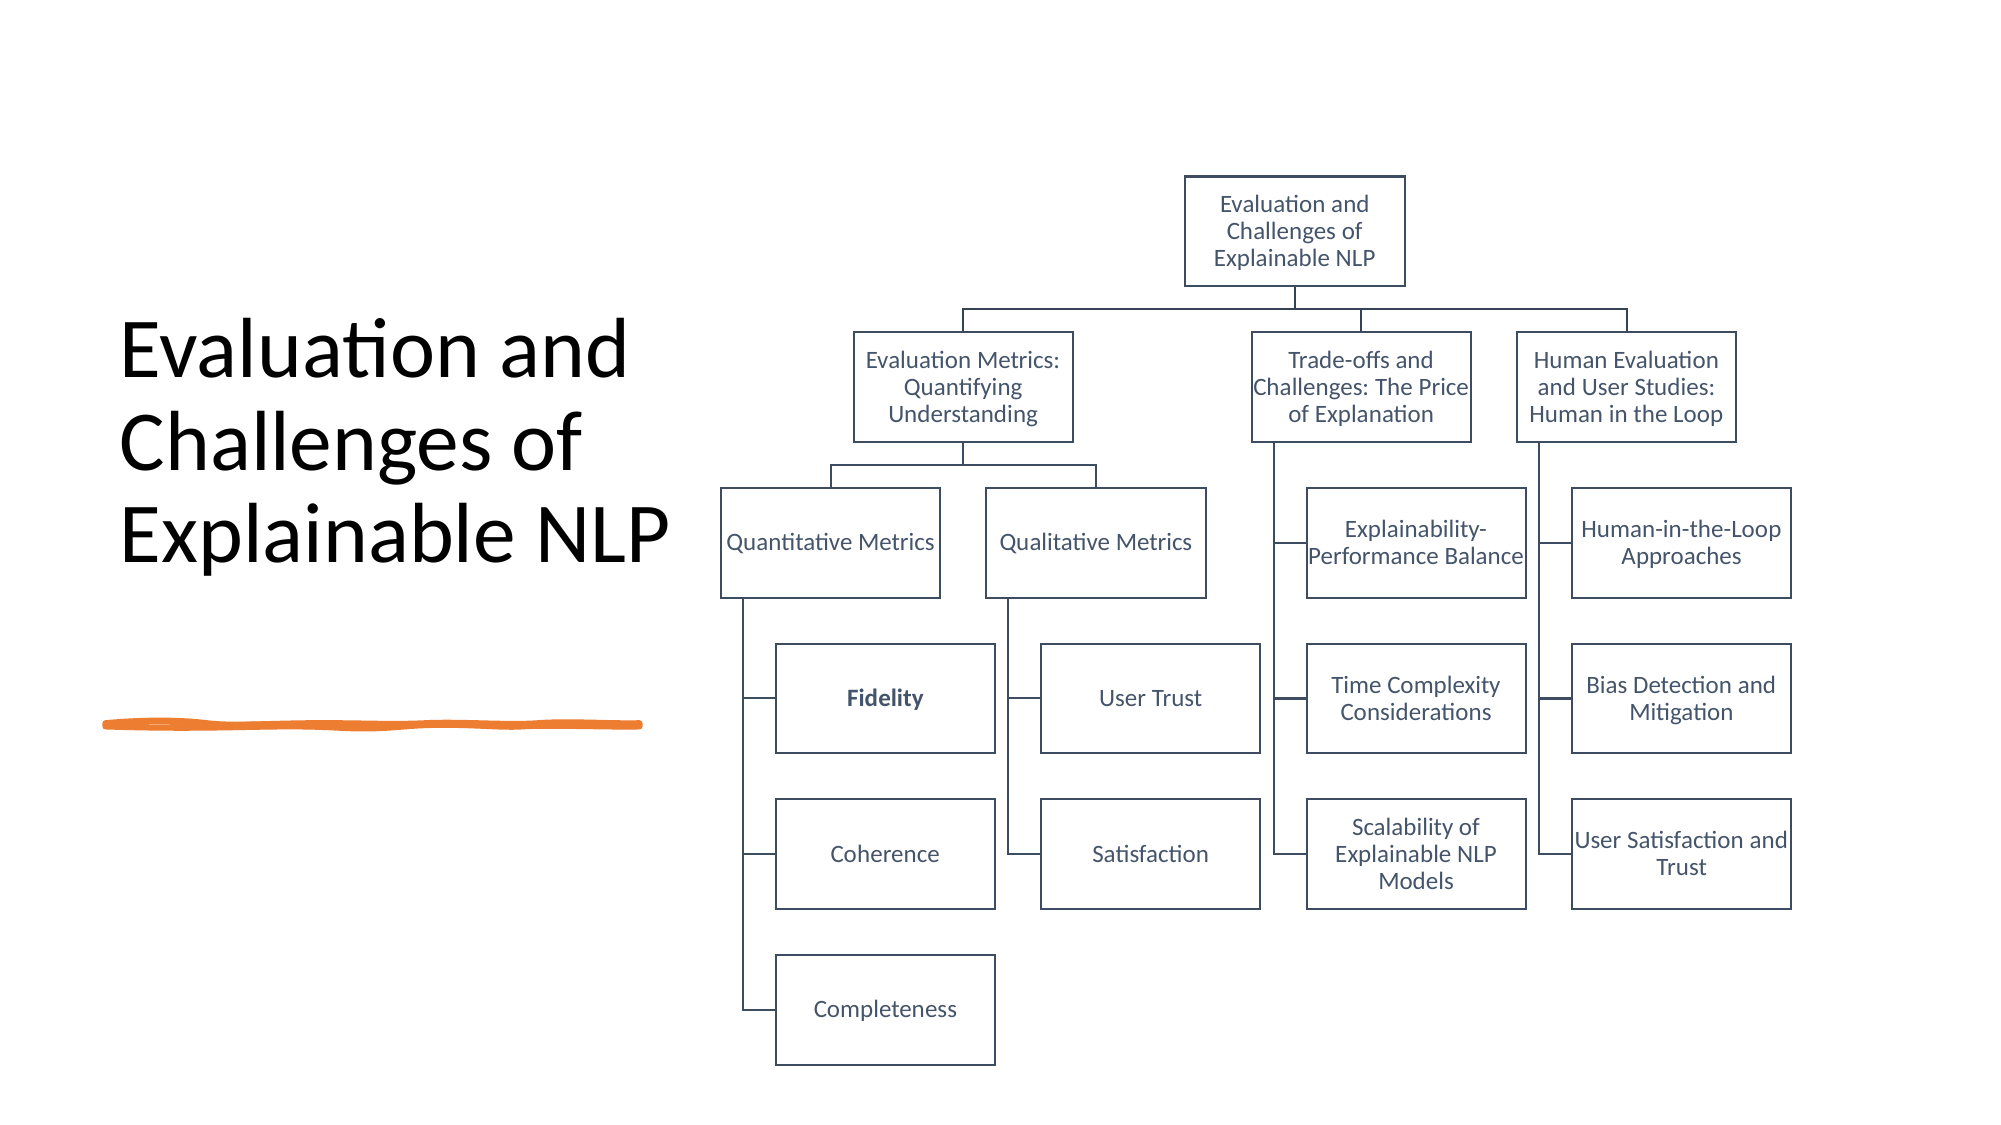

# Evaluation and Challenges of Explainable NLP
Evaluation and Challenges of Explainable NLP
Evaluation Metrics: Quantifying Understanding
Quantitative Metrics
Fidelity
Coherence
Completeness
Qualitative Metrics
User Trust
Satisfaction
Trade-offs and Challenges: The Price of Explanation
Explainability-Performance Balance
Time Complexity Considerations
Scalability of Explainable NLP Models
Human Evaluation and User Studies: Human in the Loop
Human-in-the-Loop Approaches
Bias Detection and Mitigation
User Satisfaction and Trust

18